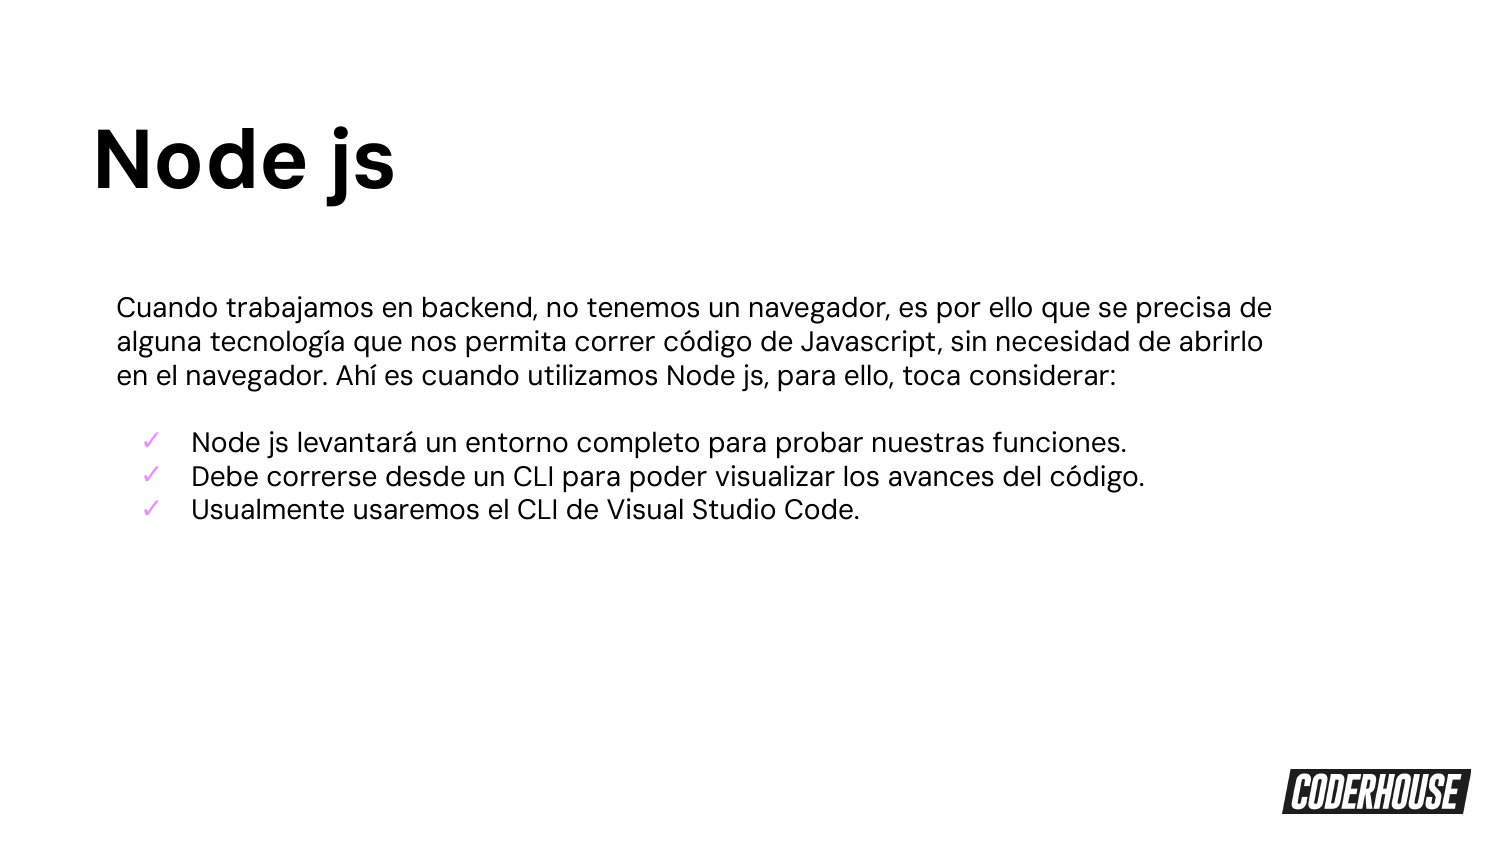

Node js
Cuando trabajamos en backend, no tenemos un navegador, es por ello que se precisa de alguna tecnología que nos permita correr código de Javascript, sin necesidad de abrirlo en el navegador. Ahí es cuando utilizamos Node js, para ello, toca considerar:

Node js levantará un entorno completo para probar nuestras funciones.
Debe correrse desde un CLI para poder visualizar los avances del código.
Usualmente usaremos el CLI de Visual Studio Code.